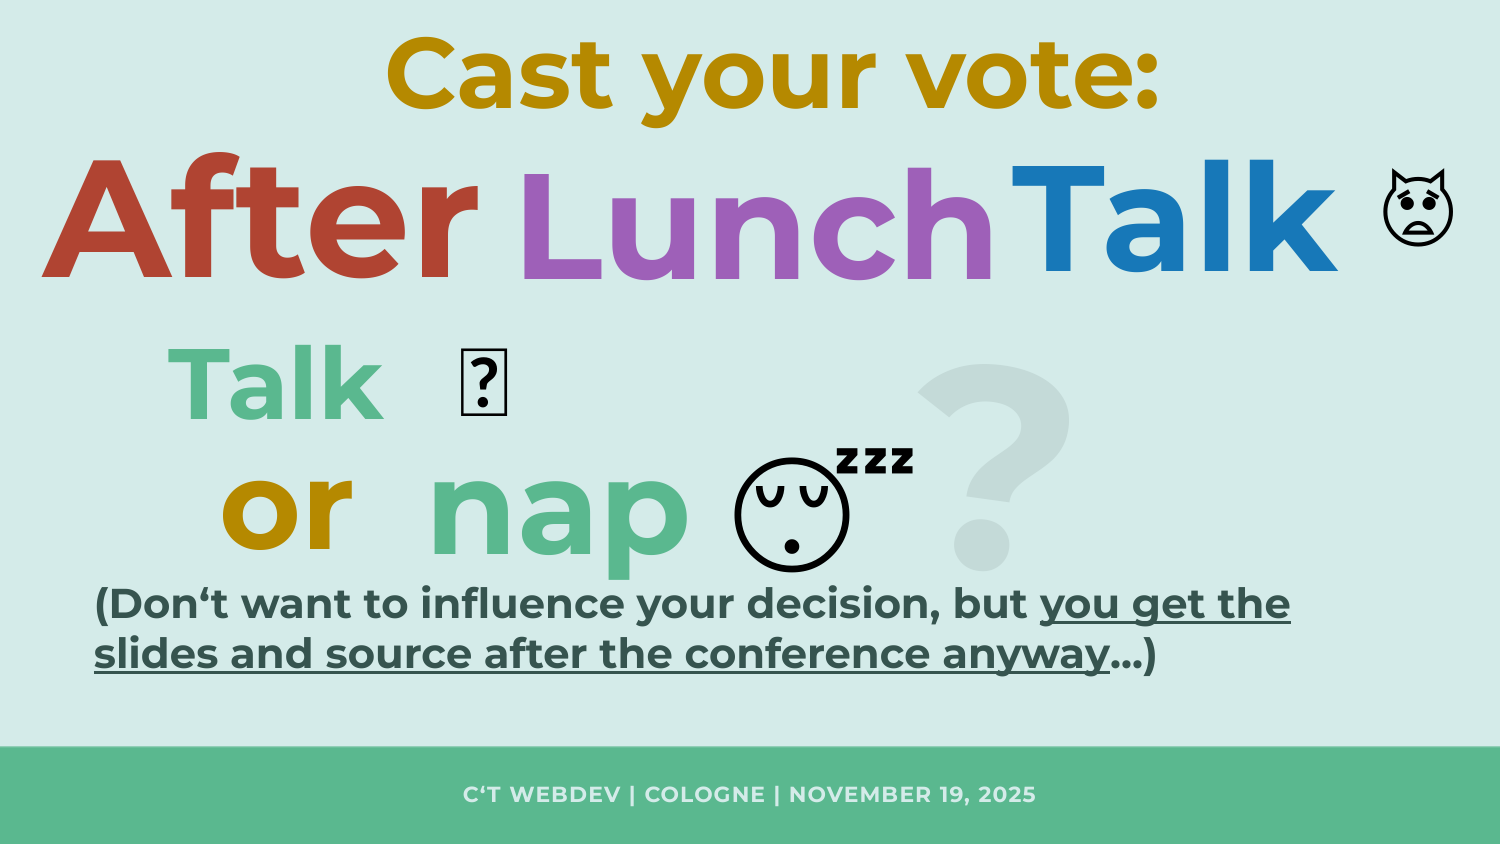

Cast your vote:
After
Talk
Lunch
🙀
?
Talk
🥺
nap 😴

or

(Don‘t want to influence your decision, but you get the slides and source after the conference anyway...)
and

# C‘t webdev | Cologne | November 19, 2025